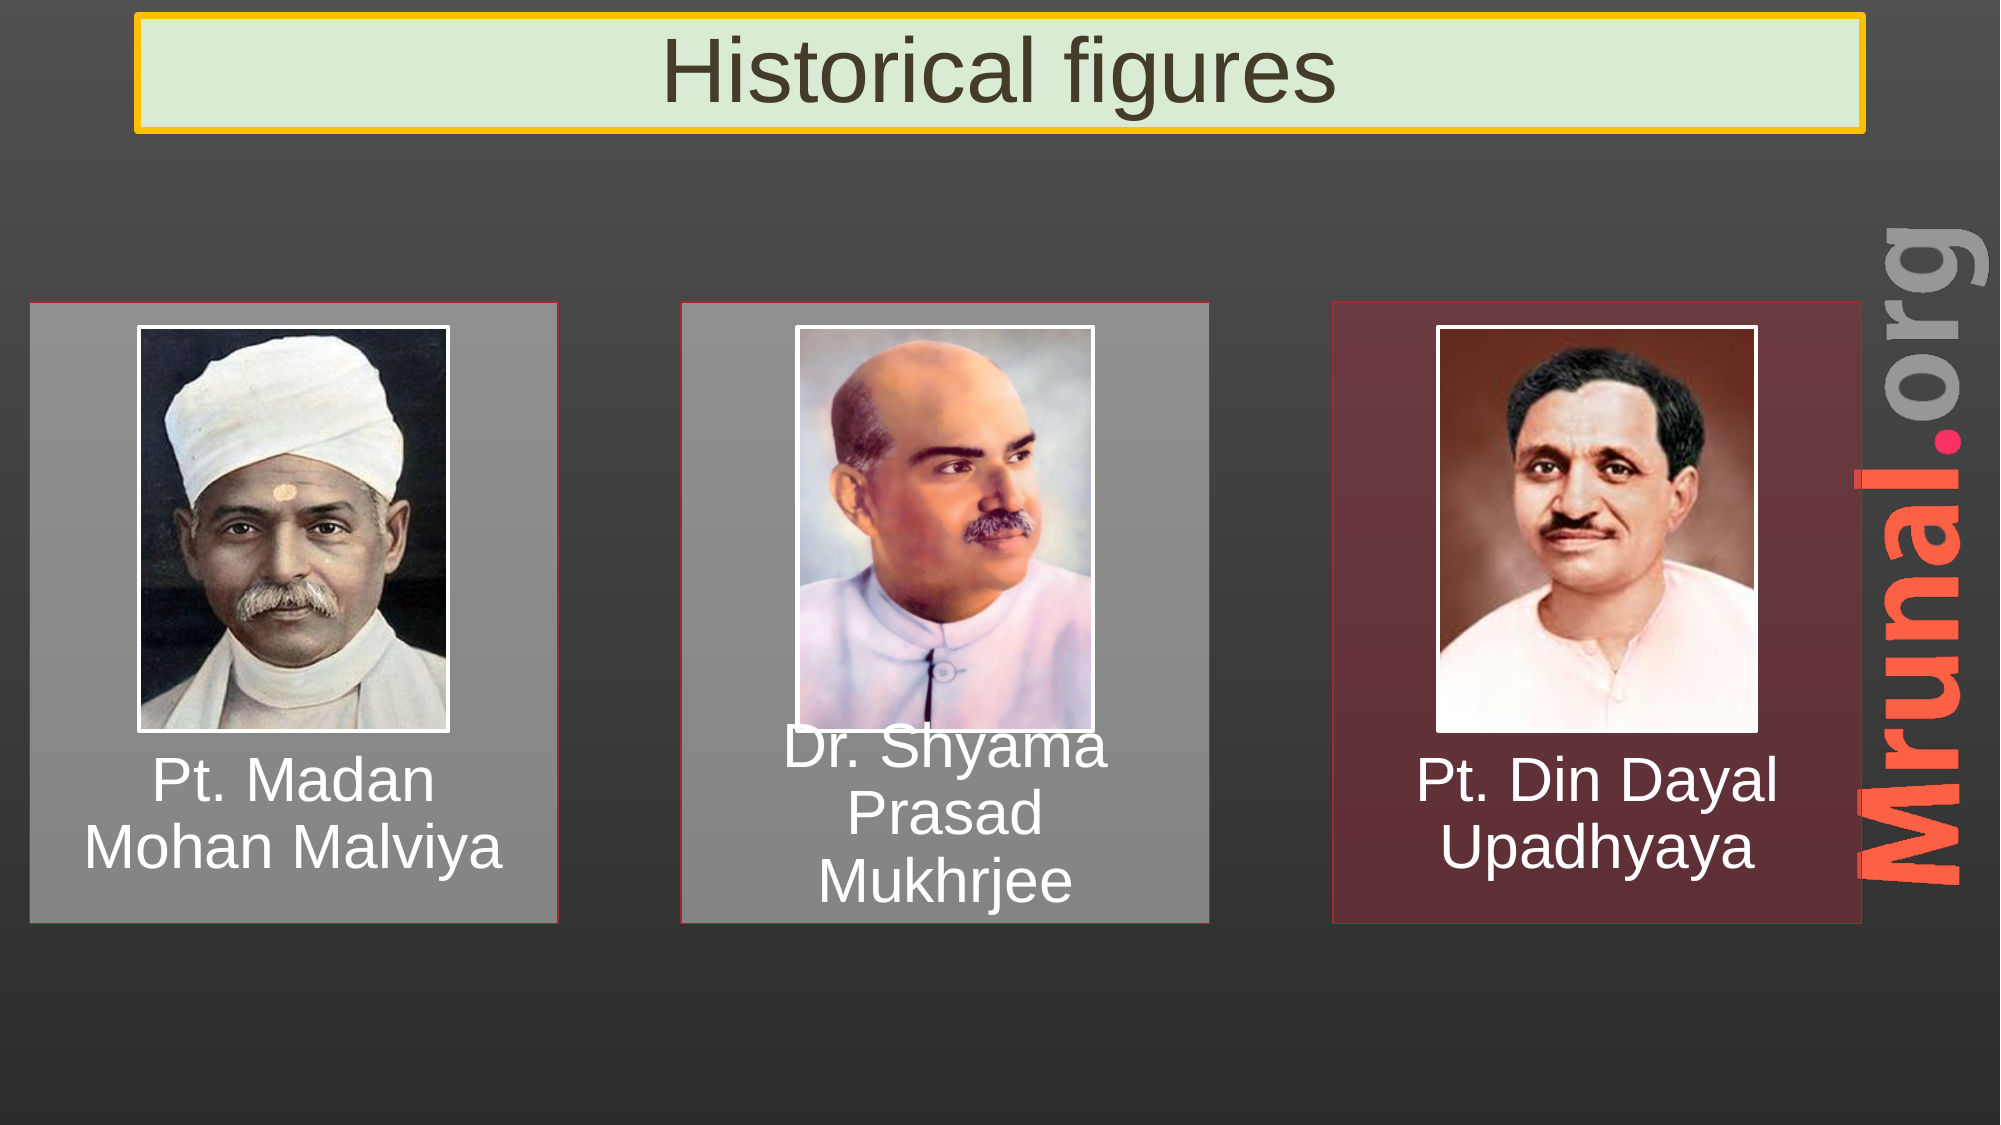

# Historical figures
Pt. Madan Mohan Malviya
Dr. Shyama Prasad Mukhrjee
Pt. Din Dayal Upadhyaya